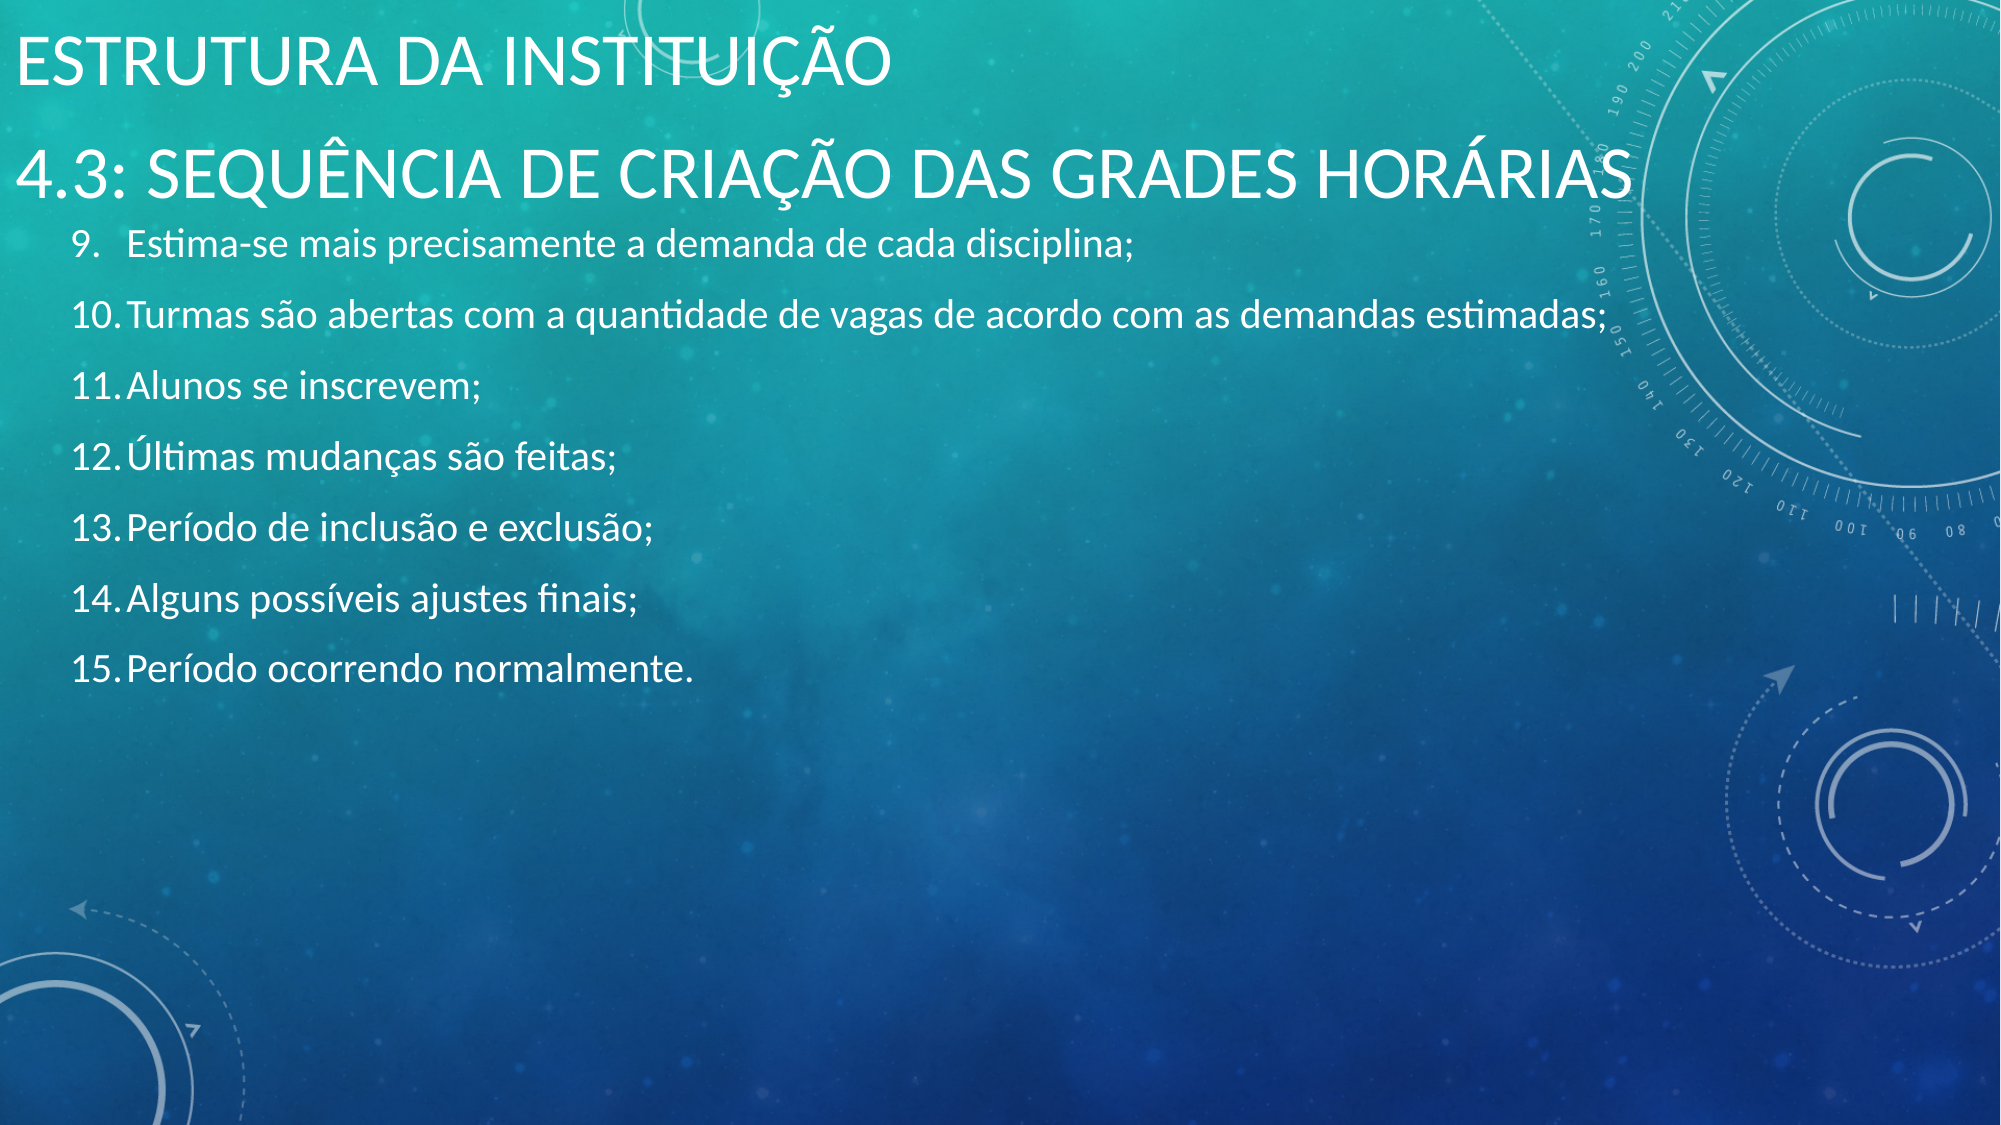

# Estrutura da Instituição
4.3: Sequência de criação das grades horárias
Estima-se mais precisamente a demanda de cada disciplina;
Turmas são abertas com a quantidade de vagas de acordo com as demandas estimadas;
Alunos se inscrevem;
Últimas mudanças são feitas;
Período de inclusão e exclusão;
Alguns possíveis ajustes finais;
Período ocorrendo normalmente.